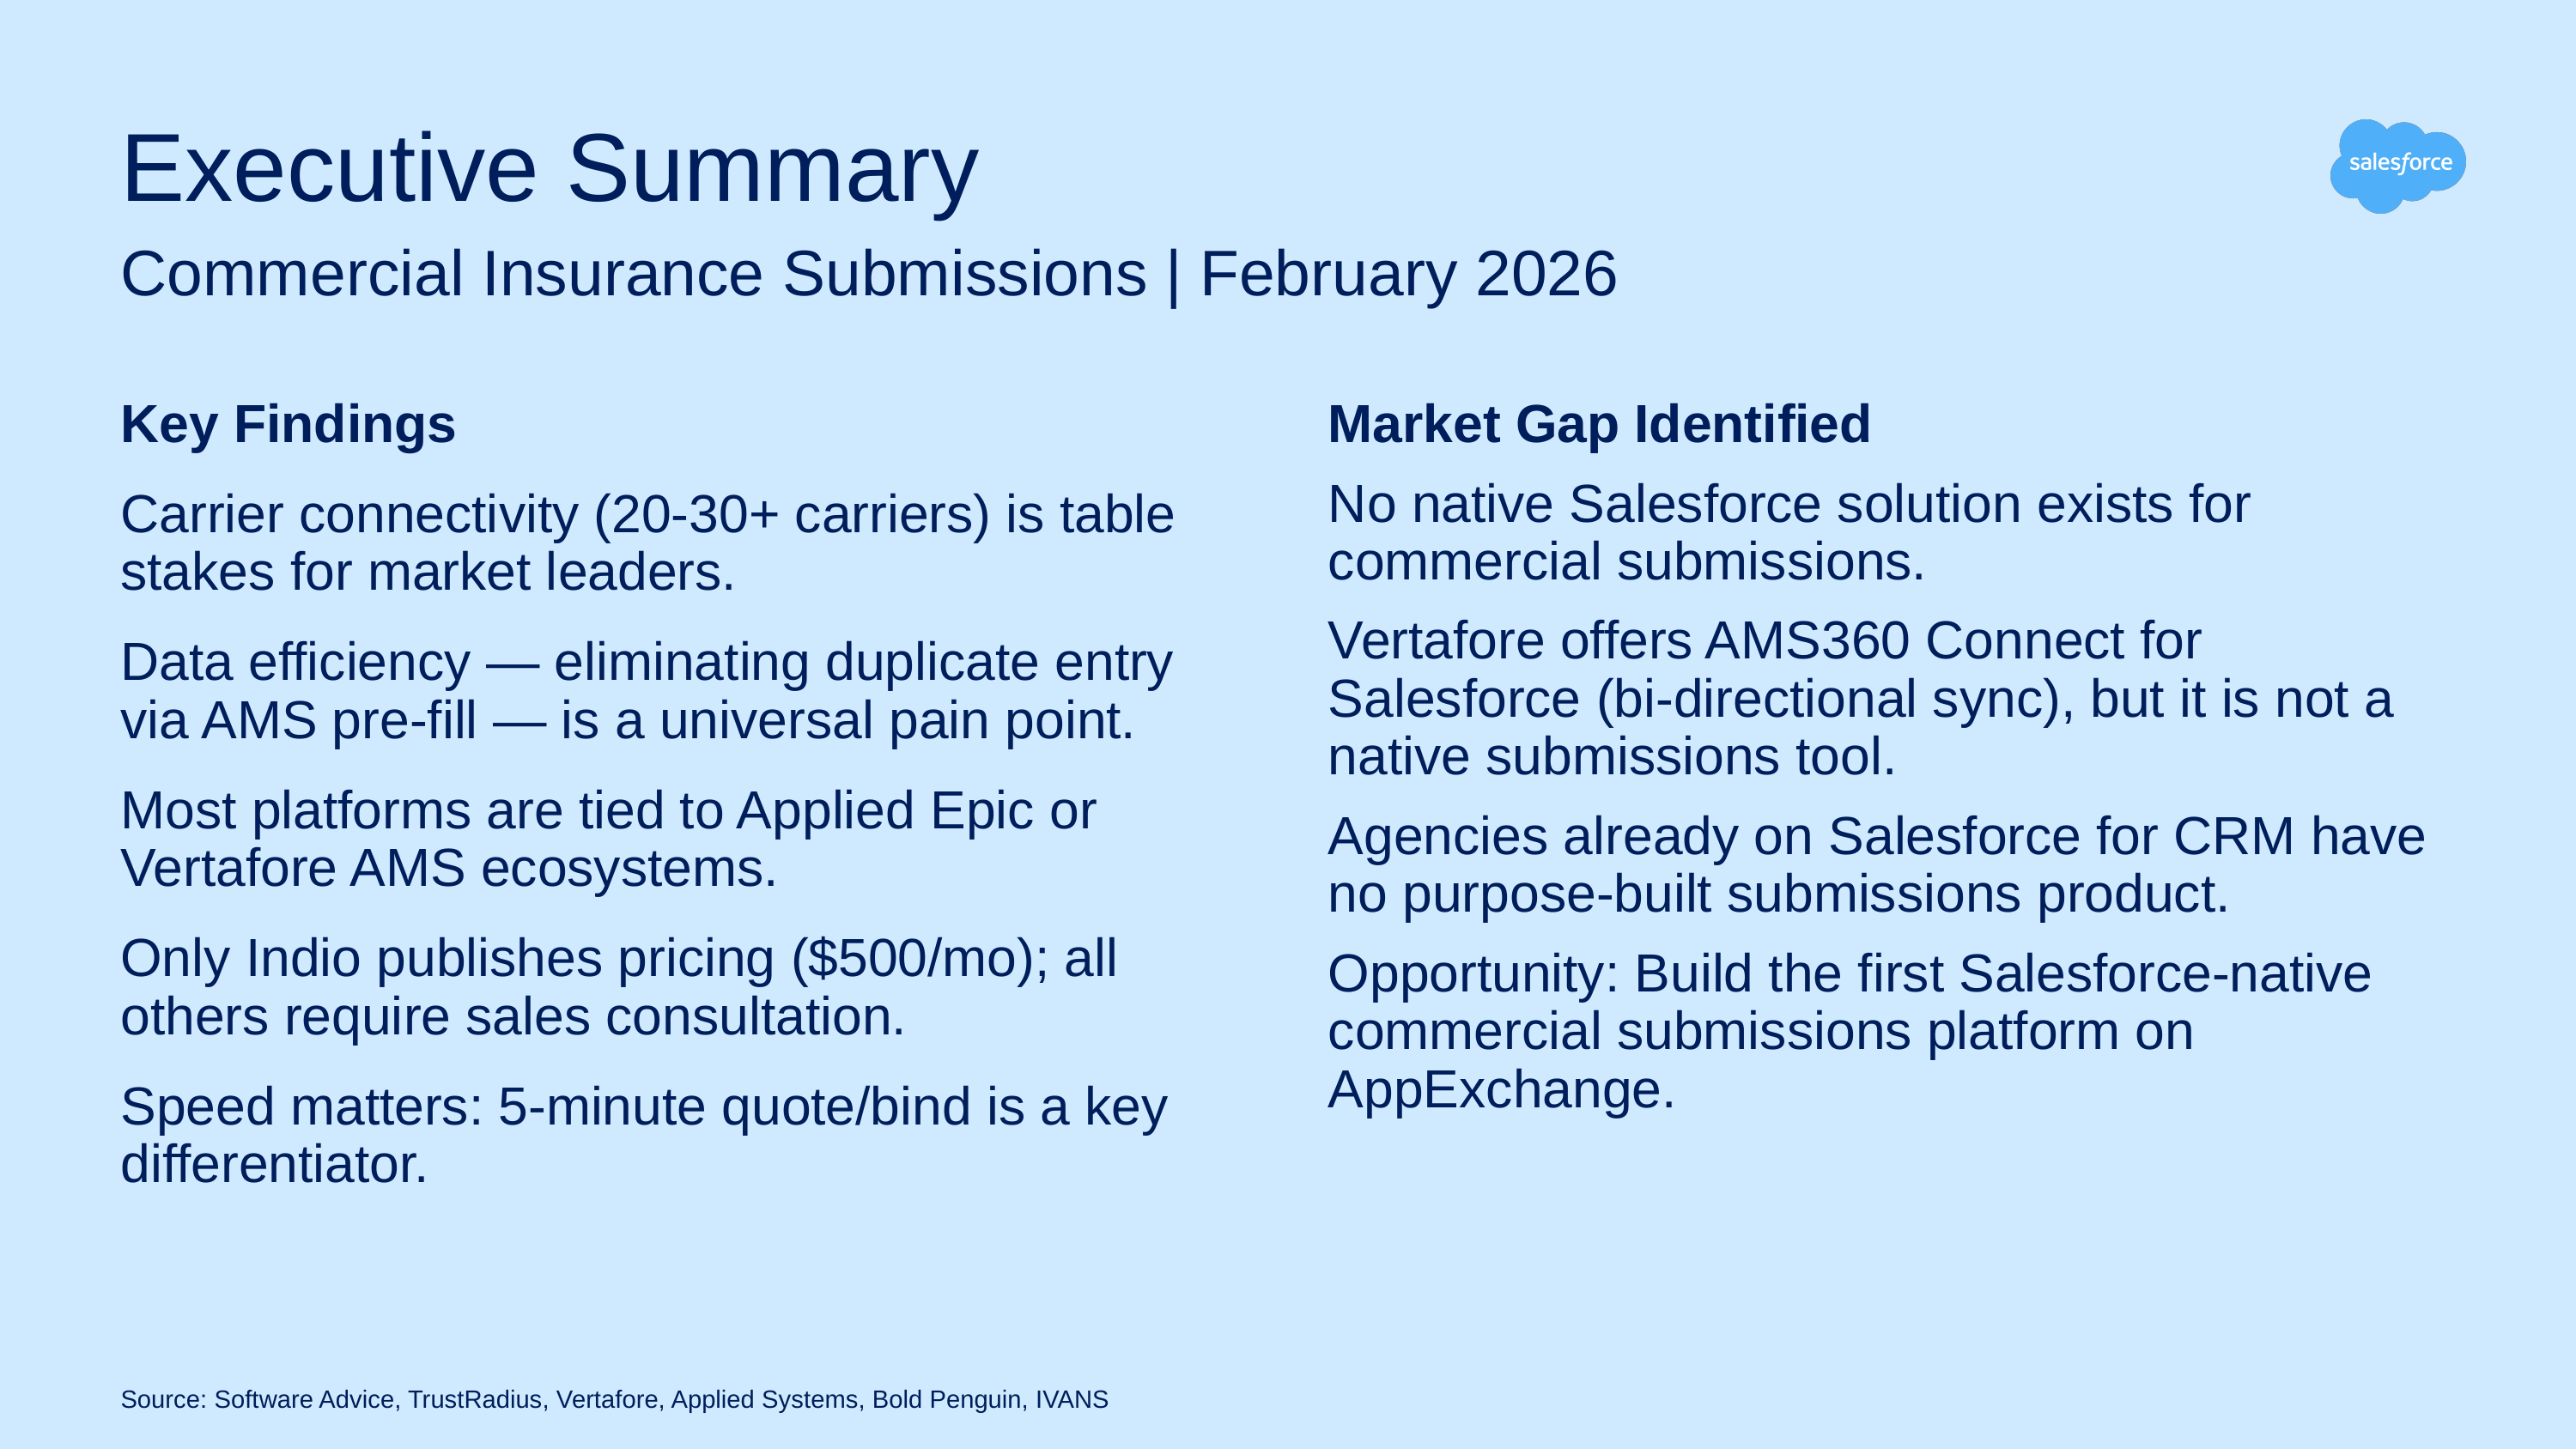

# Executive Summary
Commercial Insurance Submissions | February 2026
Key Findings
Carrier connectivity (20-30+ carriers) is table stakes for market leaders.
Data efficiency — eliminating duplicate entry via AMS pre-fill — is a universal pain point.
Most platforms are tied to Applied Epic or Vertafore AMS ecosystems.
Only Indio publishes pricing ($500/mo); all others require sales consultation.
Speed matters: 5-minute quote/bind is a key differentiator.
Market Gap Identified
No native Salesforce solution exists for commercial submissions.
Vertafore offers AMS360 Connect for Salesforce (bi-directional sync), but it is not a native submissions tool.
Agencies already on Salesforce for CRM have no purpose-built submissions product.
Opportunity: Build the first Salesforce-native commercial submissions platform on AppExchange.
Source: Software Advice, TrustRadius, Vertafore, Applied Systems, Bold Penguin, IVANS